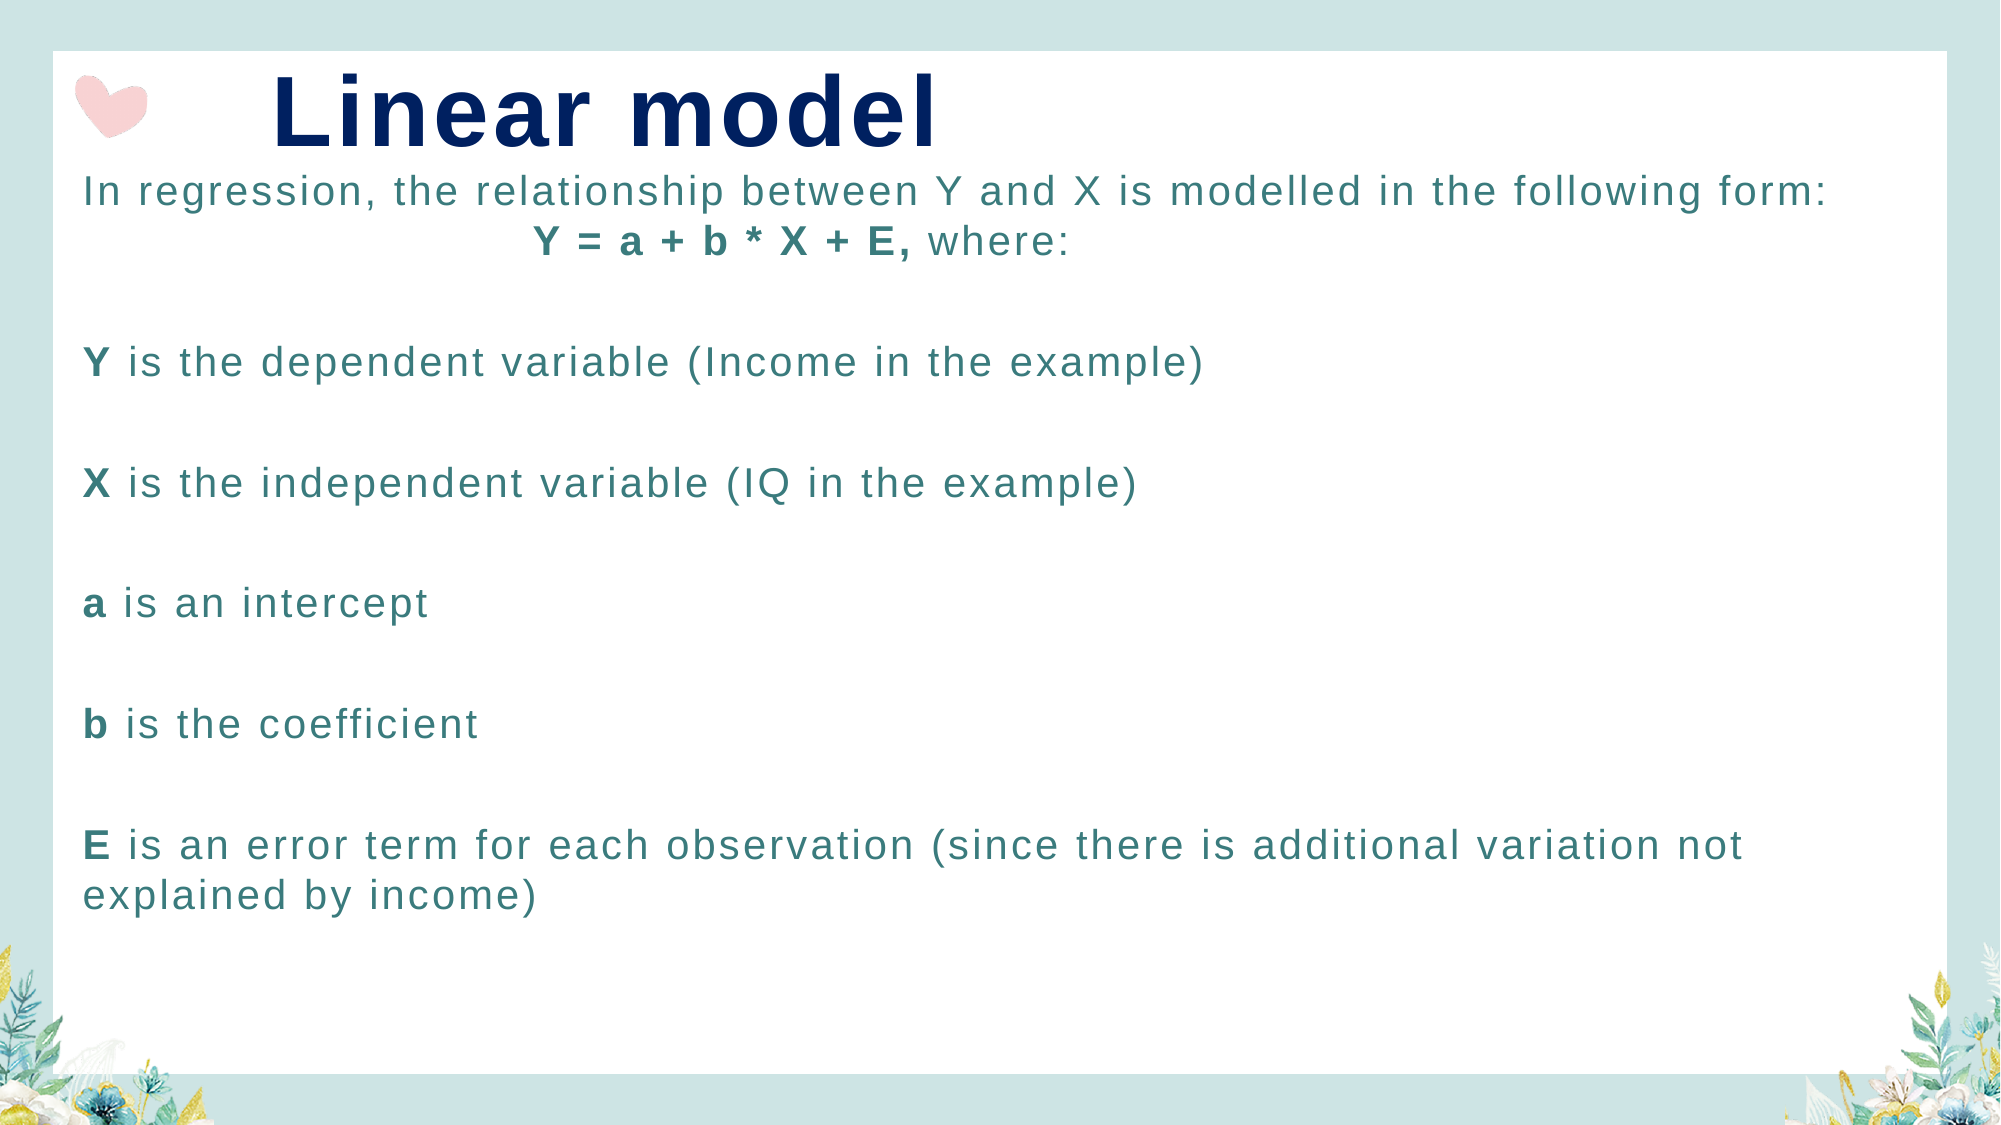

# Linear model
In regression, the relationship between Y and X is modelled in the following form:      			Y = a + b * X + E, where:
Y is the dependent variable (Income in the example)
X is the independent variable (IQ in the example)
a is an intercept
b is the coefficient
E is an error term for each observation (since there is additional variation not explained by income)

7